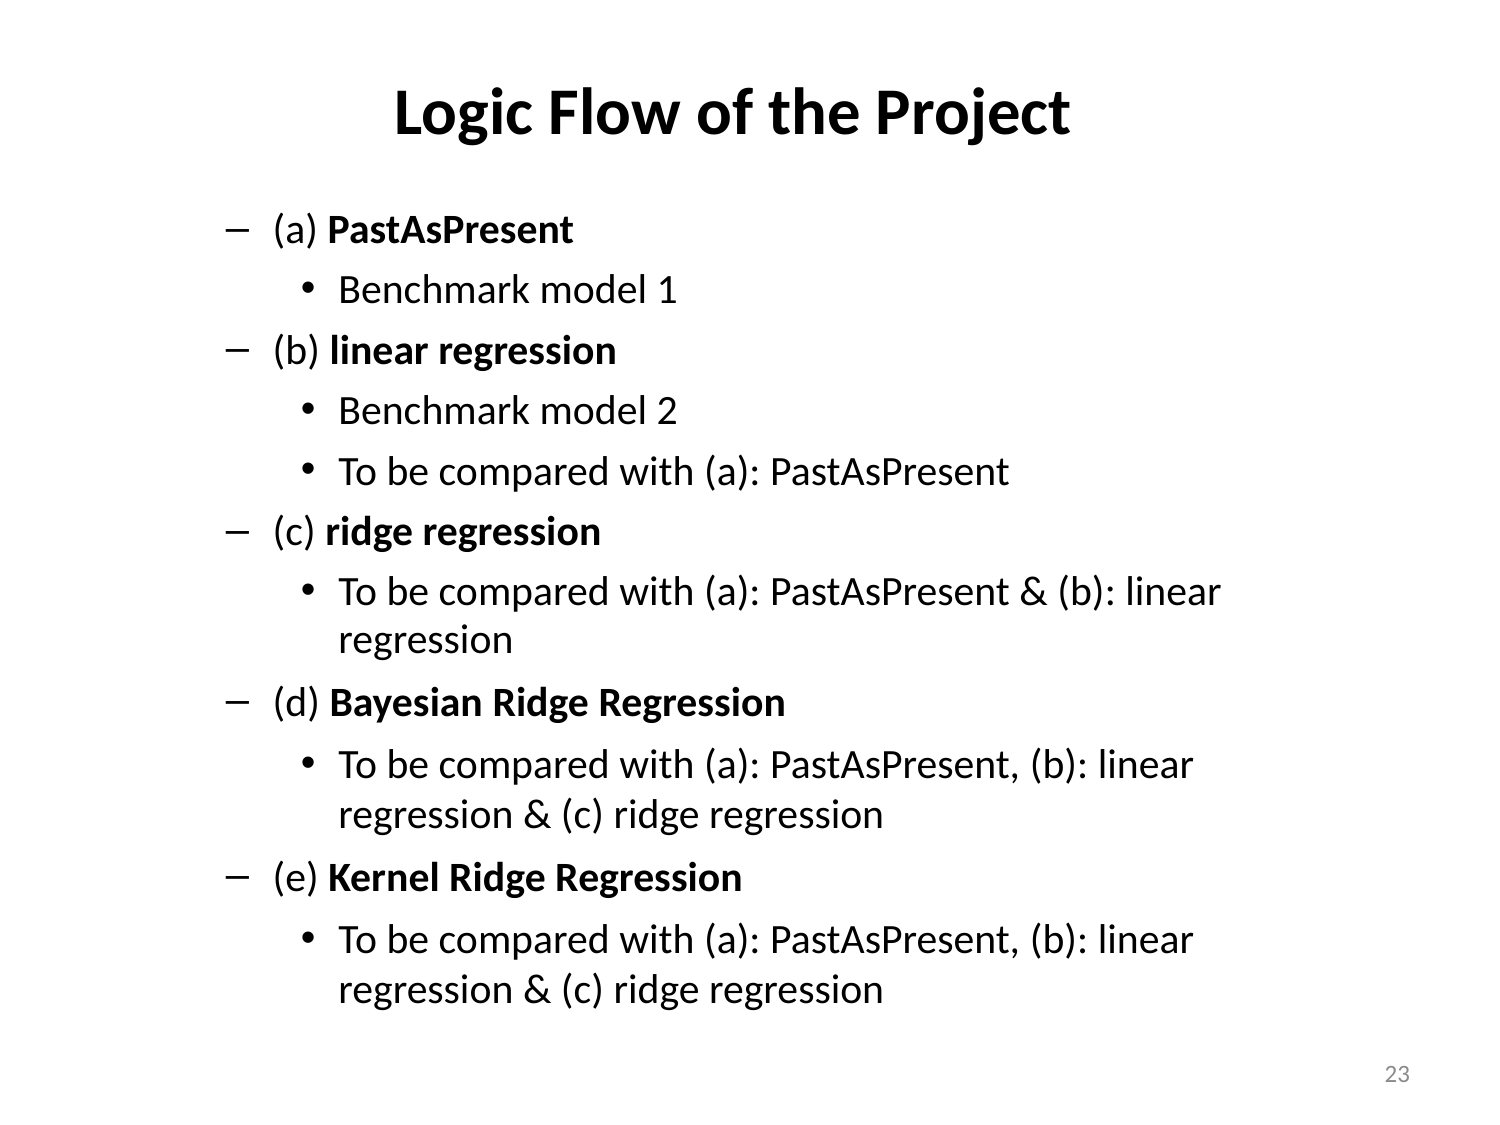

# Logic Flow of the Project
(a) PastAsPresent
Benchmark model 1
(b) linear regression
Benchmark model 2
To be compared with (a): PastAsPresent
(c) ridge regression
To be compared with (a): PastAsPresent & (b): linear regression
(d) Bayesian Ridge Regression
To be compared with (a): PastAsPresent, (b): linear regression & (c) ridge regression
(e) Kernel Ridge Regression
To be compared with (a): PastAsPresent, (b): linear regression & (c) ridge regression
23